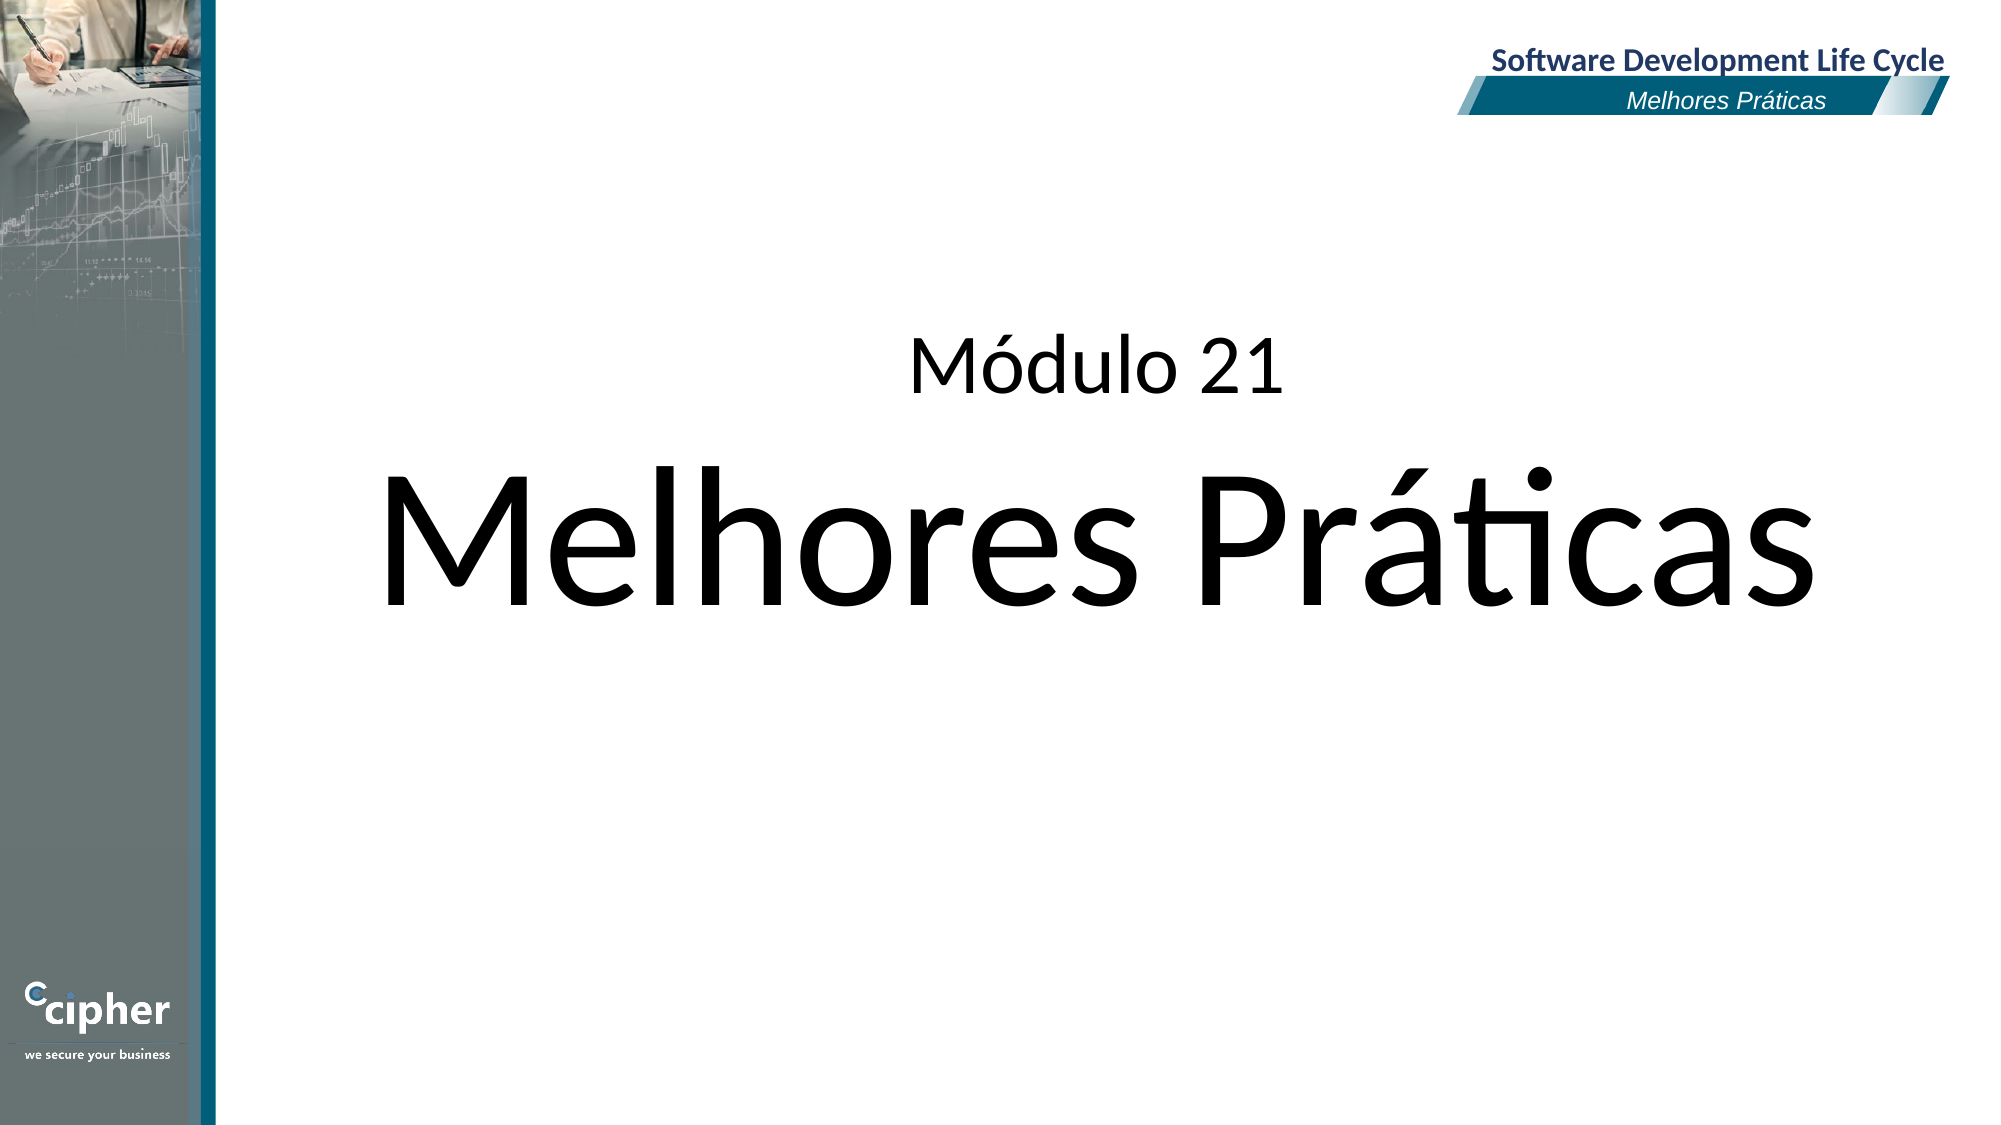

Software Development Life Cycle
Melhores Práticas

Módulo 21
Melhores Práticas